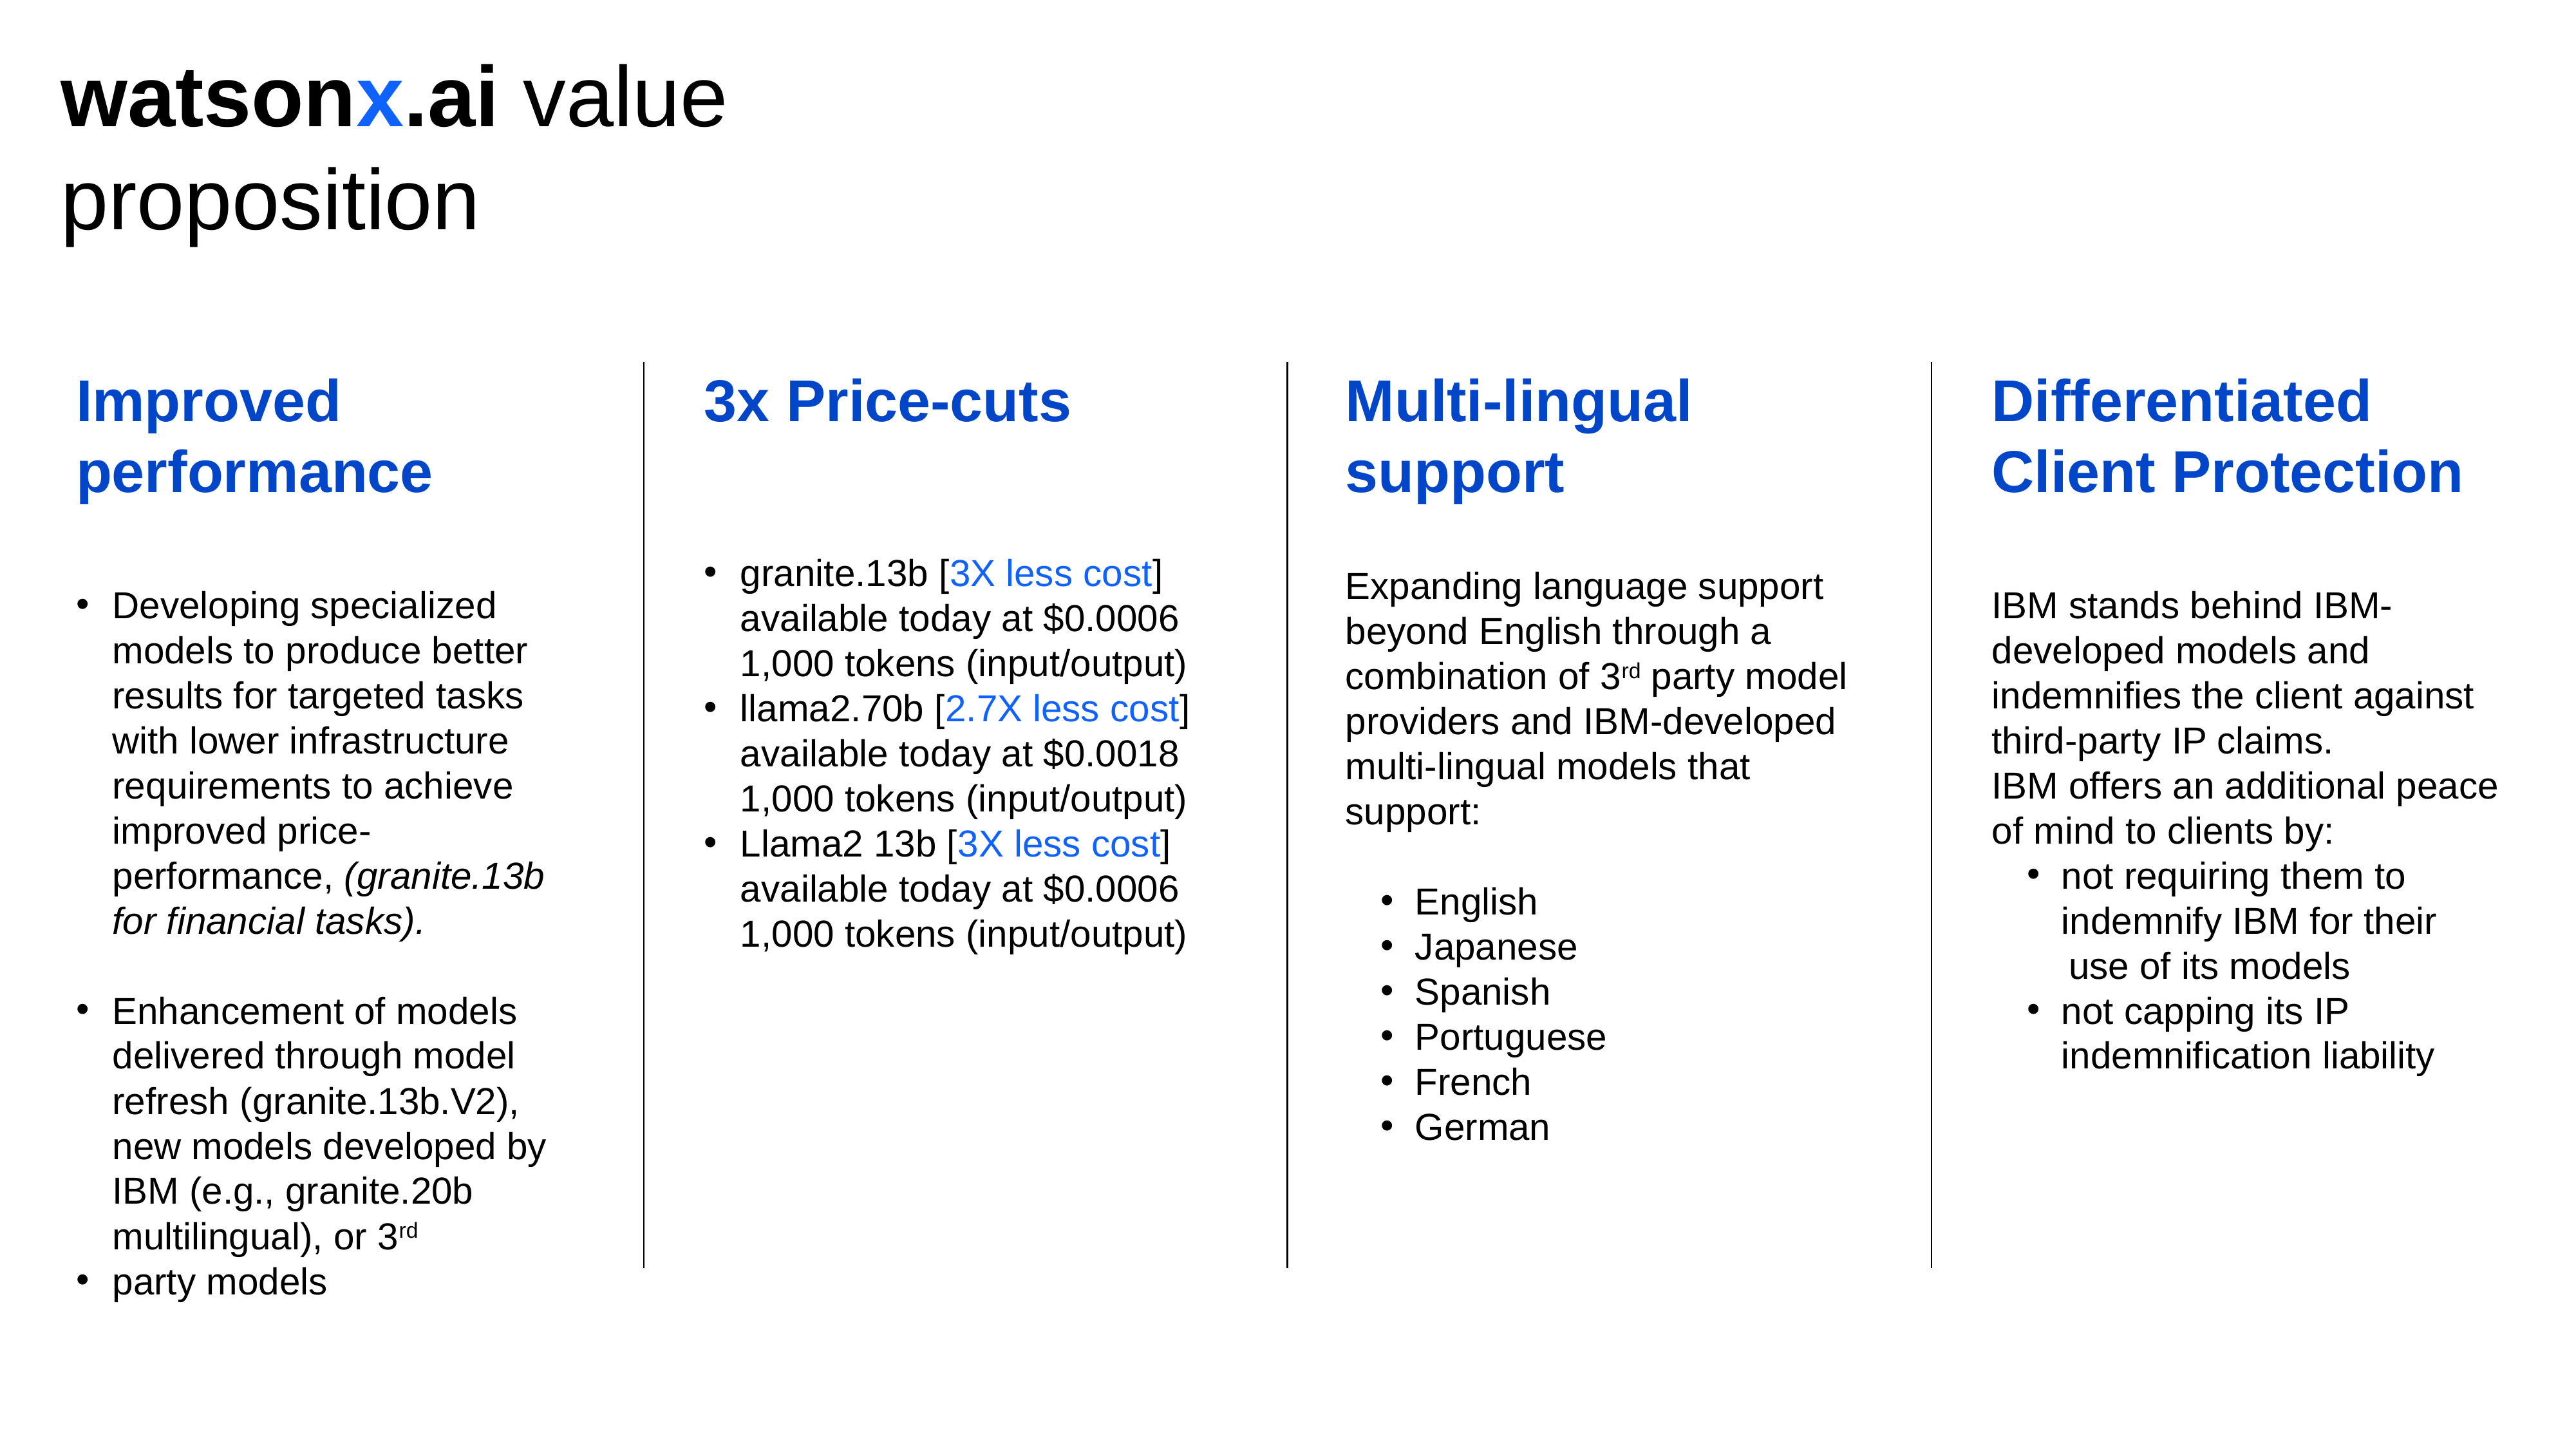

# watsonx.ai value proposition
Improved
performance

Developing specialized models to produce better results for targeted tasks with lower infrastructure requirements to achieve improved price-performance, (granite.13b for financial tasks).

Enhancement of models delivered through model refresh (granite.13b.V2), new models developed by IBM (e.g., granite.20b multilingual), or 3rd
party models

3x Price-cuts

granite.13b [3X less cost]
available today at $0.0006
1,000 tokens (input/output)
llama2.70b [2.7X less cost]
available today at $0.0018
1,000 tokens (input/output)
Llama2 13b [3X less cost]
available today at $0.0006
1,000 tokens (input/output)

Multi-lingual support

Expanding language support beyond English through a combination of 3rd party model providers and IBM-developed multi-lingual models that support:

English
Japanese
Spanish
Portuguese
French
German

Differentiated Client Protection

IBM stands behind IBM-developed models and indemnifies the client against third-party IP claims.
IBM offers an additional peace of mind to clients by:
not requiring them to indemnify IBM for their
    use of its models
not capping its IP indemnification liability